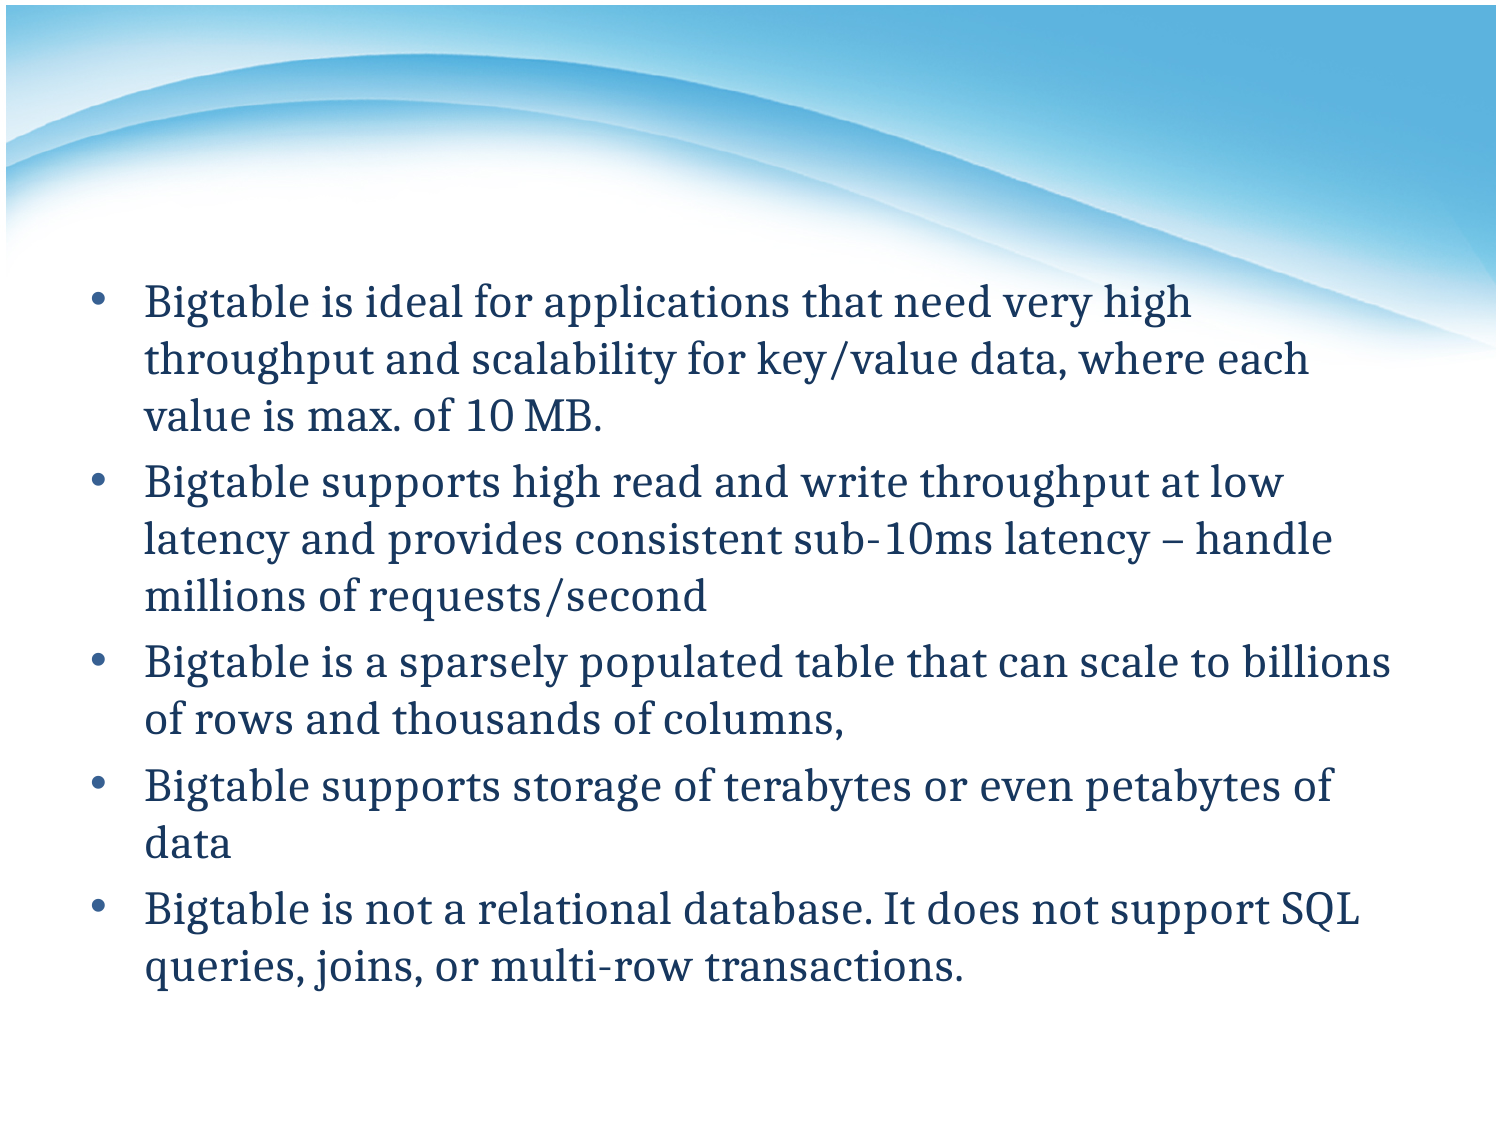

Bigtable is ideal for applications that need very high throughput and scalability for key/value data, where each value is max. of 10 MB.
Bigtable supports high read and write throughput at low latency and provides consistent sub-10ms latency – handle millions of requests/second
Bigtable is a sparsely populated table that can scale to billions of rows and thousands of columns,
Bigtable supports storage of terabytes or even petabytes of data
Bigtable is not a relational database. It does not support SQL queries, joins, or multi-row transactions.